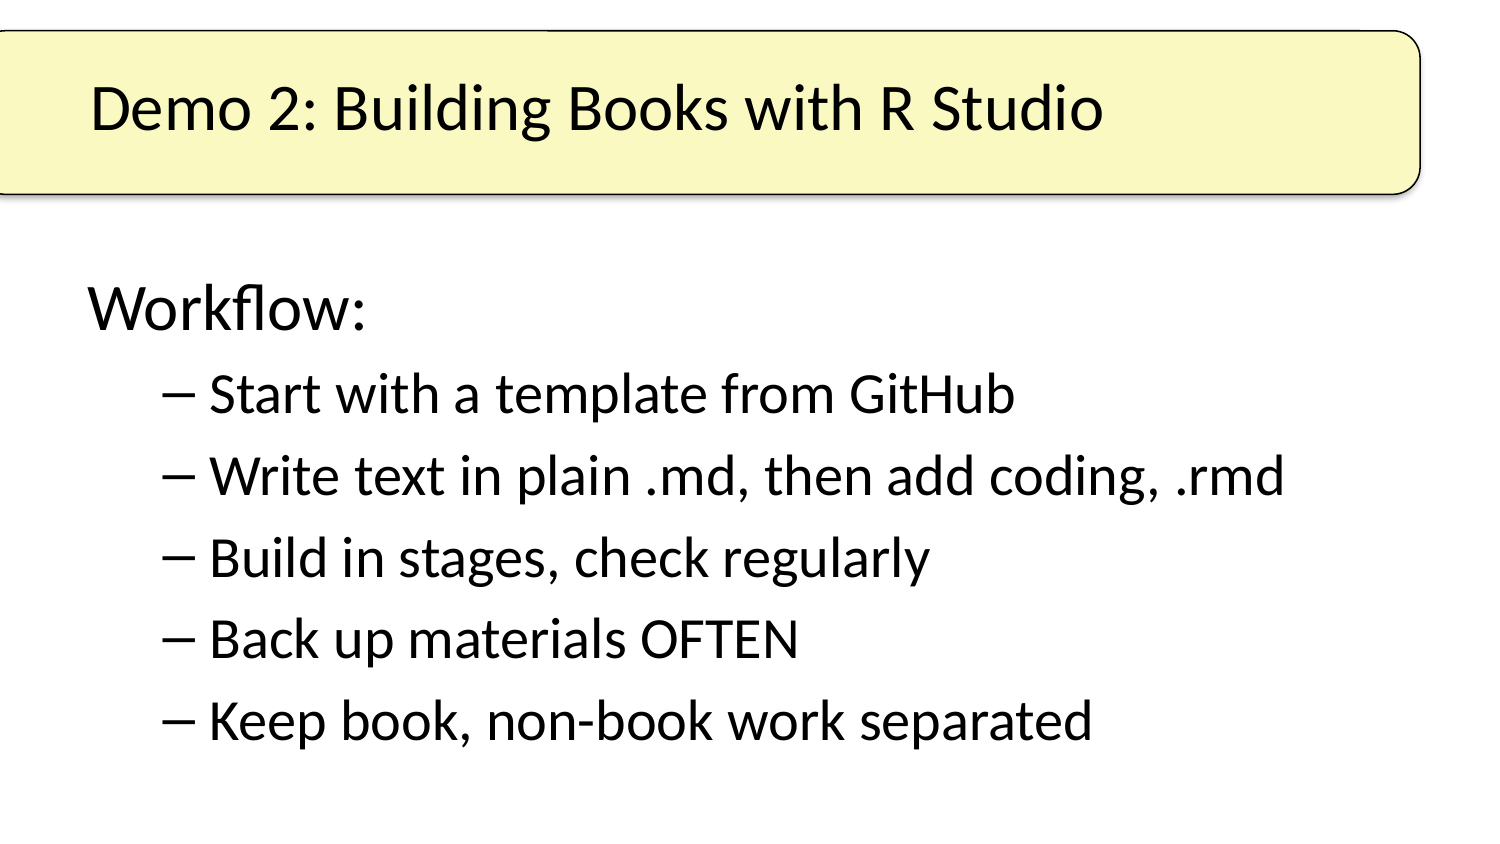

# Demo 2: Building Books with R Studio
Workflow:
Start with a template from GitHub
Write text in plain .md, then add coding, .rmd
Build in stages, check regularly
Back up materials OFTEN
Keep book, non-book work separated